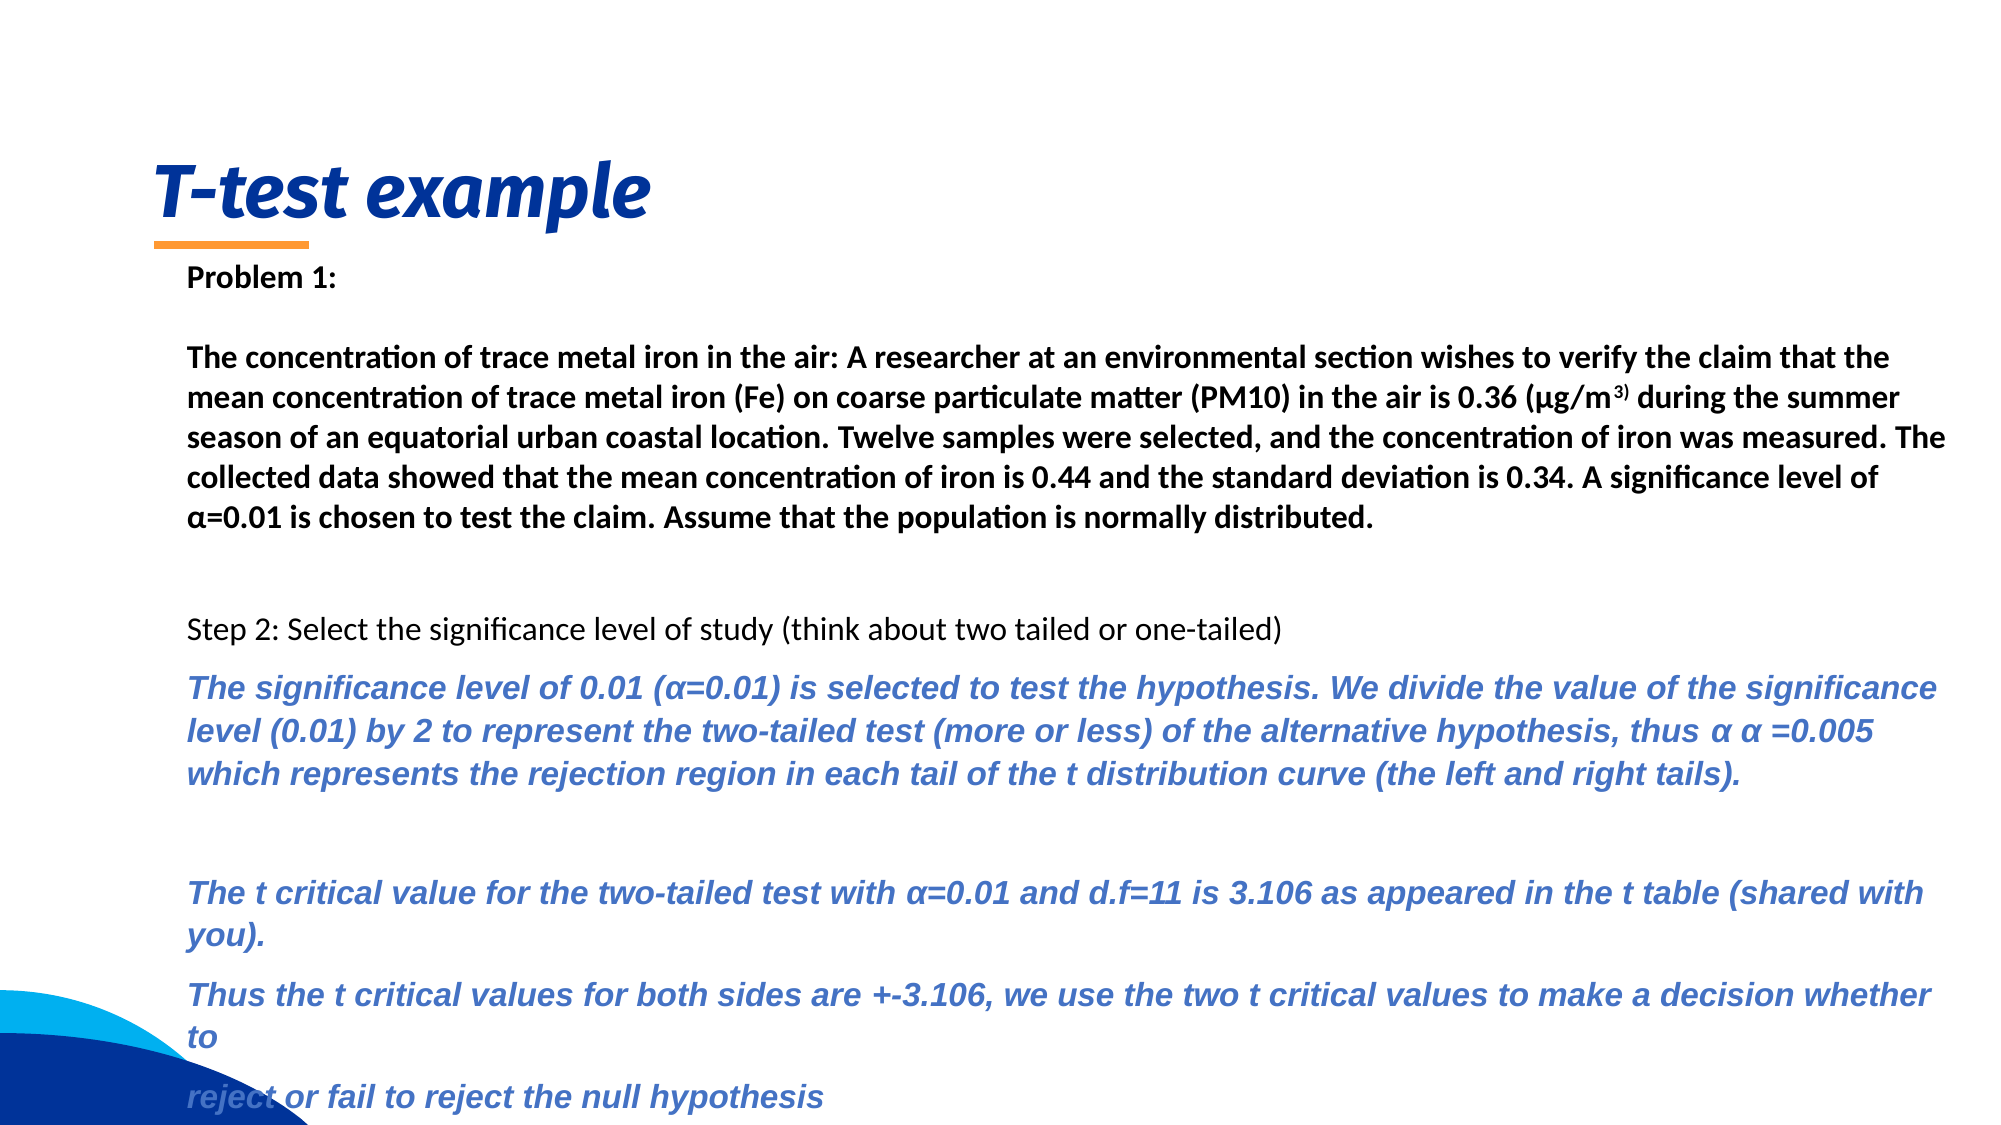

T-test example
Problem 1:

The concentration of trace metal iron in the air: A researcher at an environmental section wishes to verify the claim that the mean concentration of trace metal iron (Fe) on coarse particulate matter (PM10) in the air is 0.36 (µg/m3) during the summer season of an equatorial urban coastal location. Twelve samples were selected, and the concentration of iron was measured. The collected data showed that the mean concentration of iron is 0.44 and the standard deviation is 0.34. A significance level of α=0.01 is chosen to test the claim. Assume that the population is normally distributed.

Step 2: Select the significance level of study (think about two tailed or one-tailed)
The significance level of 0.01 (α=0.01) is selected to test the hypothesis. We divide the value of the significance level (0.01) by 2 to represent the two-tailed test (more or less) of the alternative hypothesis, thus α α =0.005 which represents the rejection region in each tail of the t distribution curve (the left and right tails).

The t critical value for the two-tailed test with α=0.01 and d.f=11 is 3.106 as appeared in the t table (shared with you).
Thus the t critical values for both sides are +-3.106, we use the two t critical values to make a decision whether to
reject or fail to reject the null hypothesis